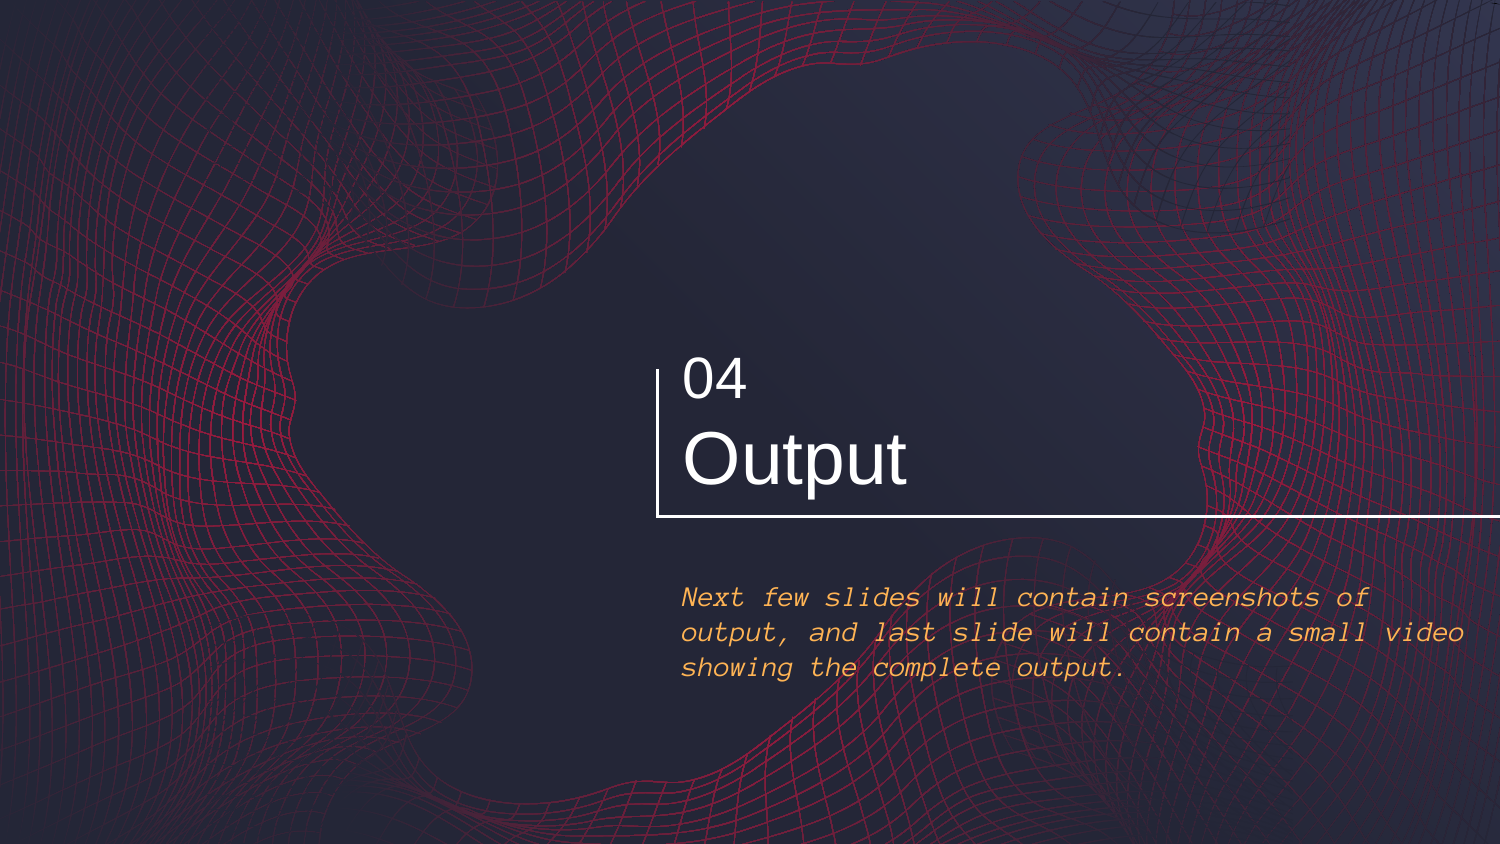

# 04 Output
Next few slides will contain screenshots of output, and last slide will contain a small video showing the complete output.